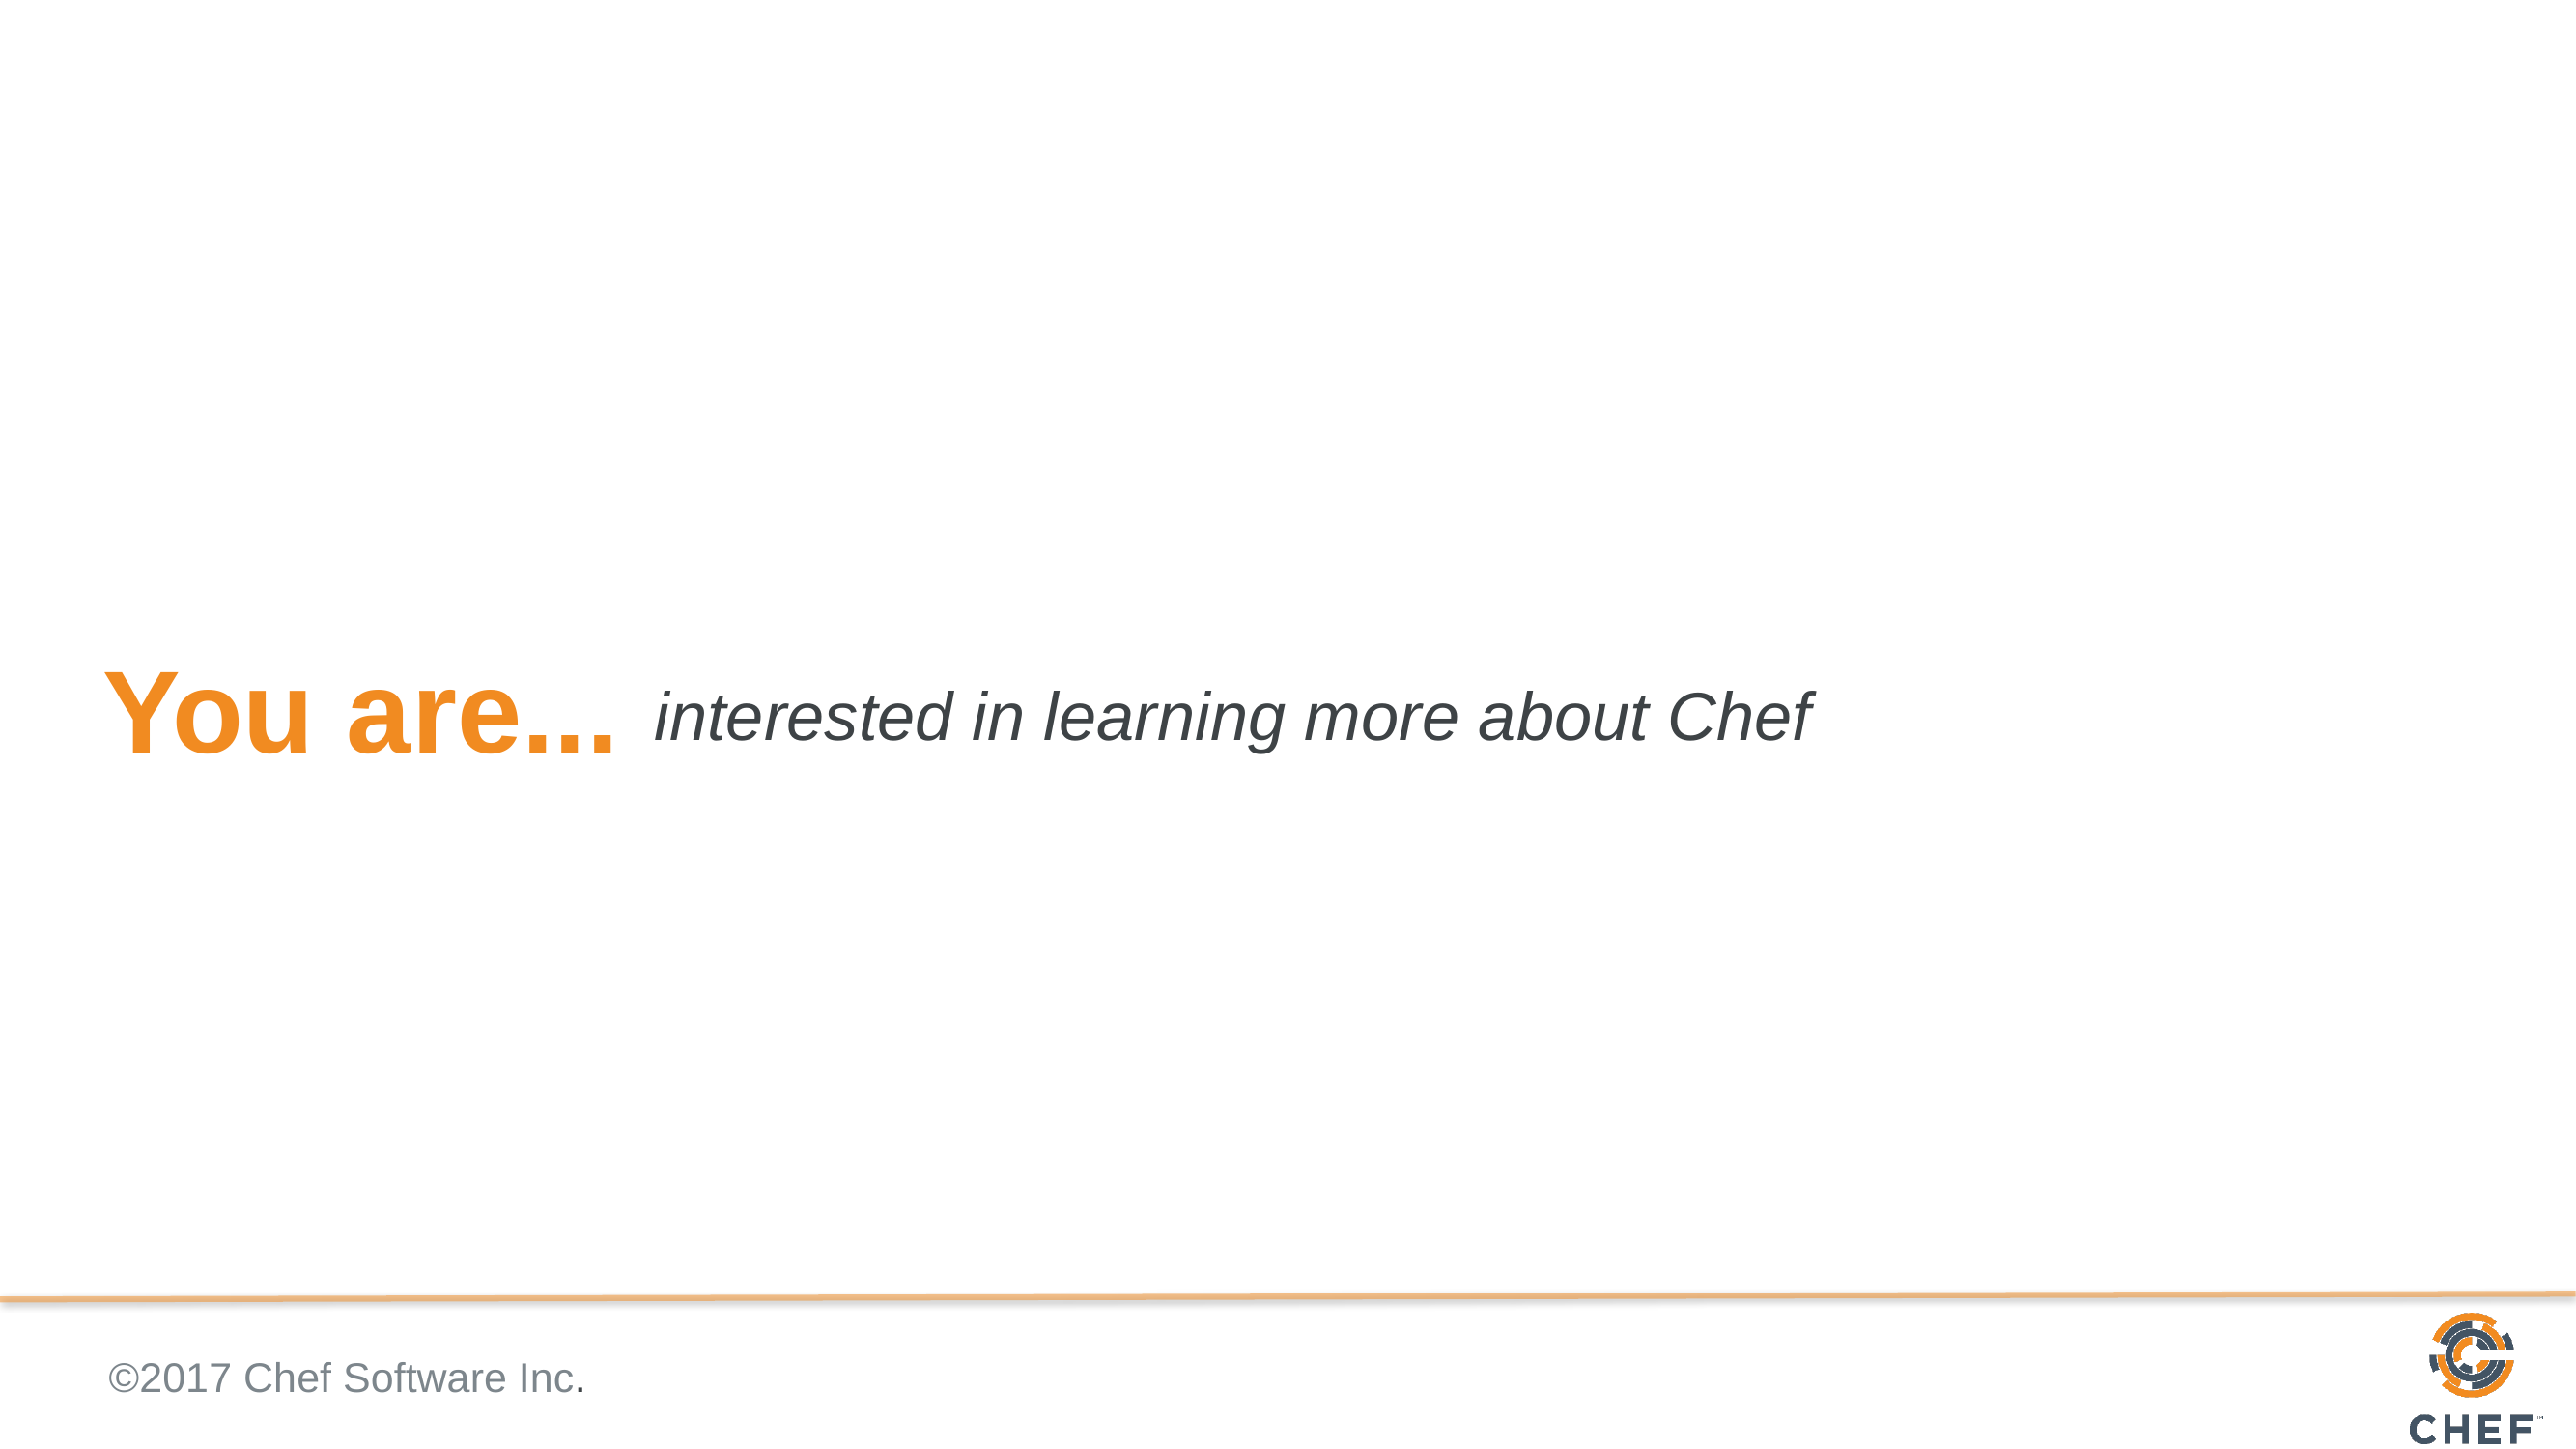

# You are...
interested in learning more about Chef